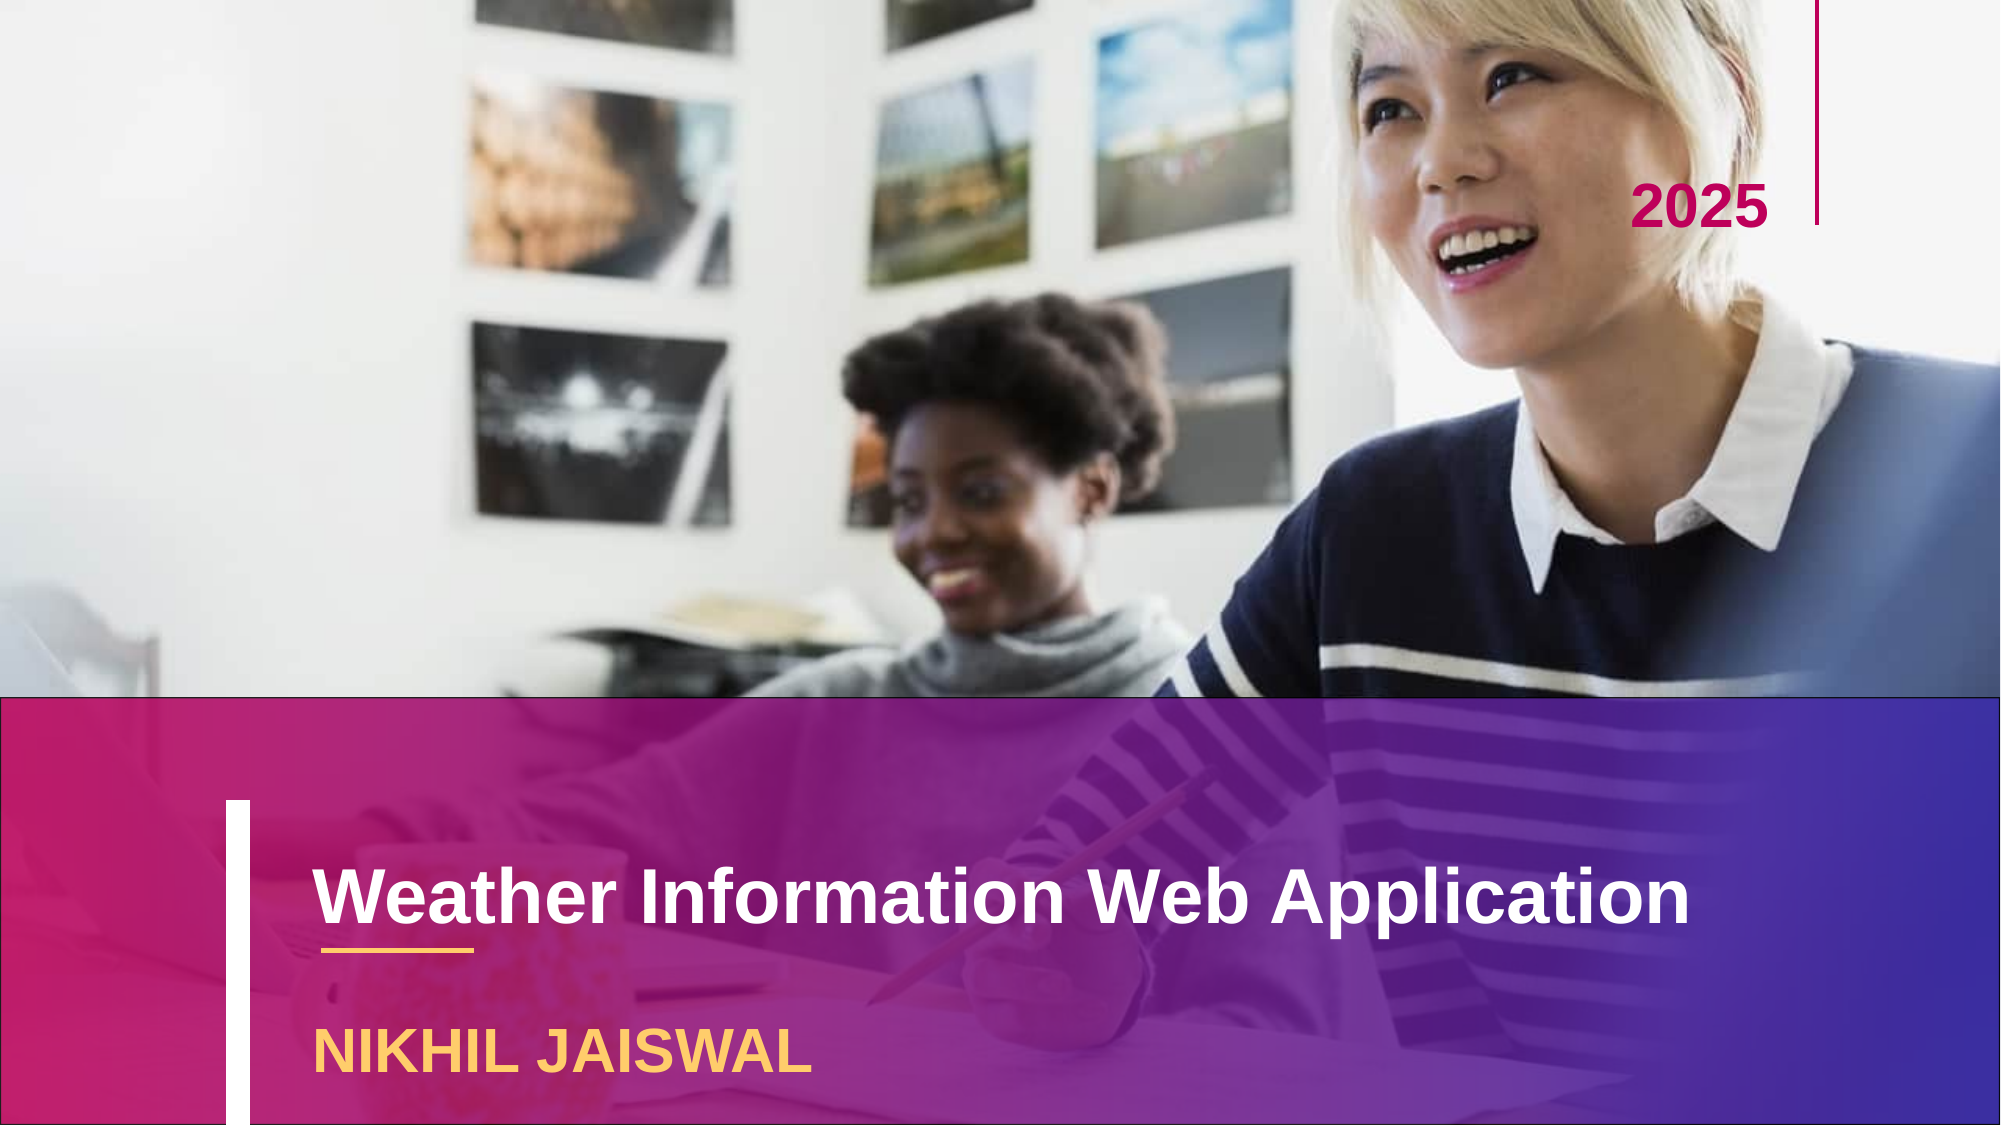

2025
# Weather Information Web Application
NIKHIL JAISWAL